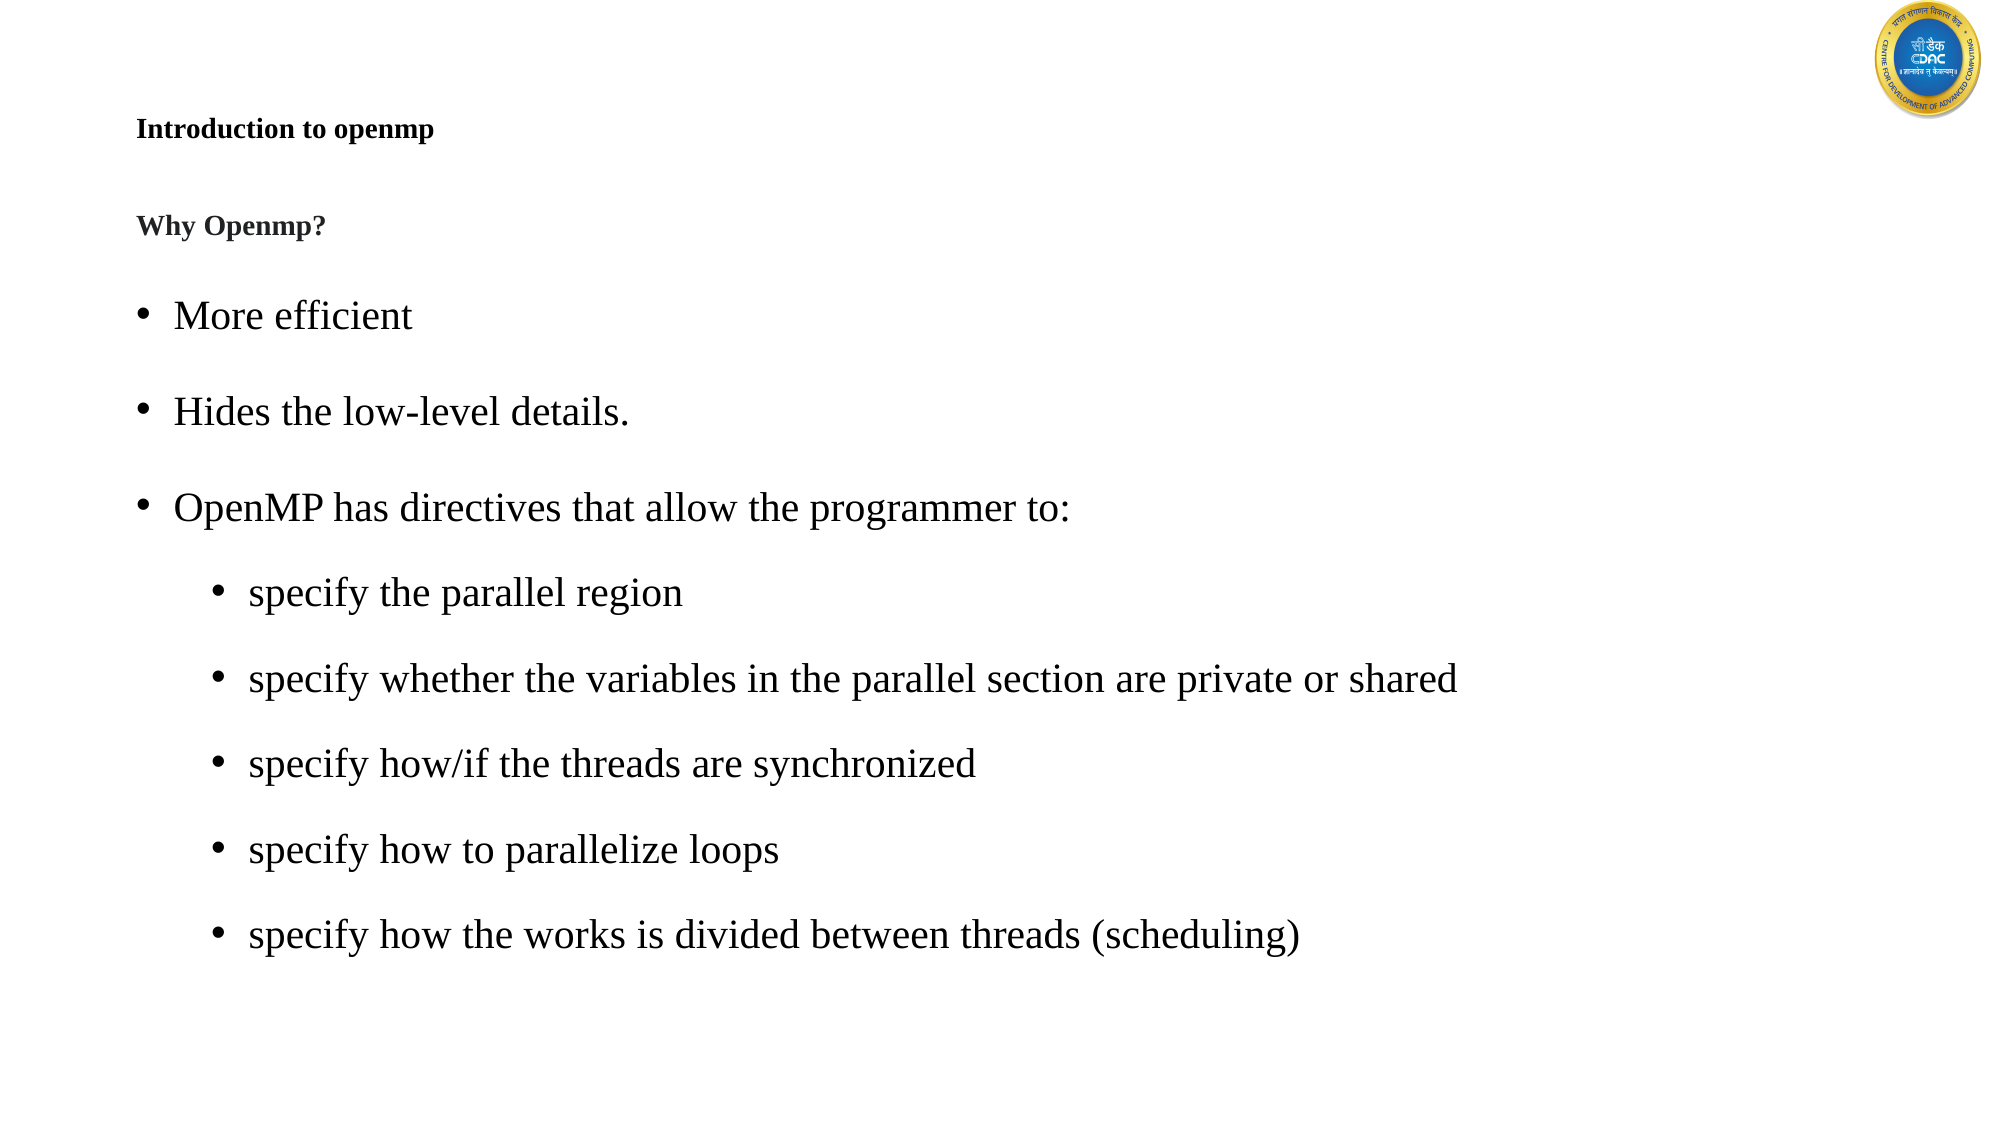

# Introduction to openmp
Why Openmp?
More efficient
Hides the low-level details.
OpenMP has directives that allow the programmer to:
specify the parallel region
specify whether the variables in the parallel section are private or shared
specify how/if the threads are synchronized
specify how to parallelize loops
specify how the works is divided between threads (scheduling)